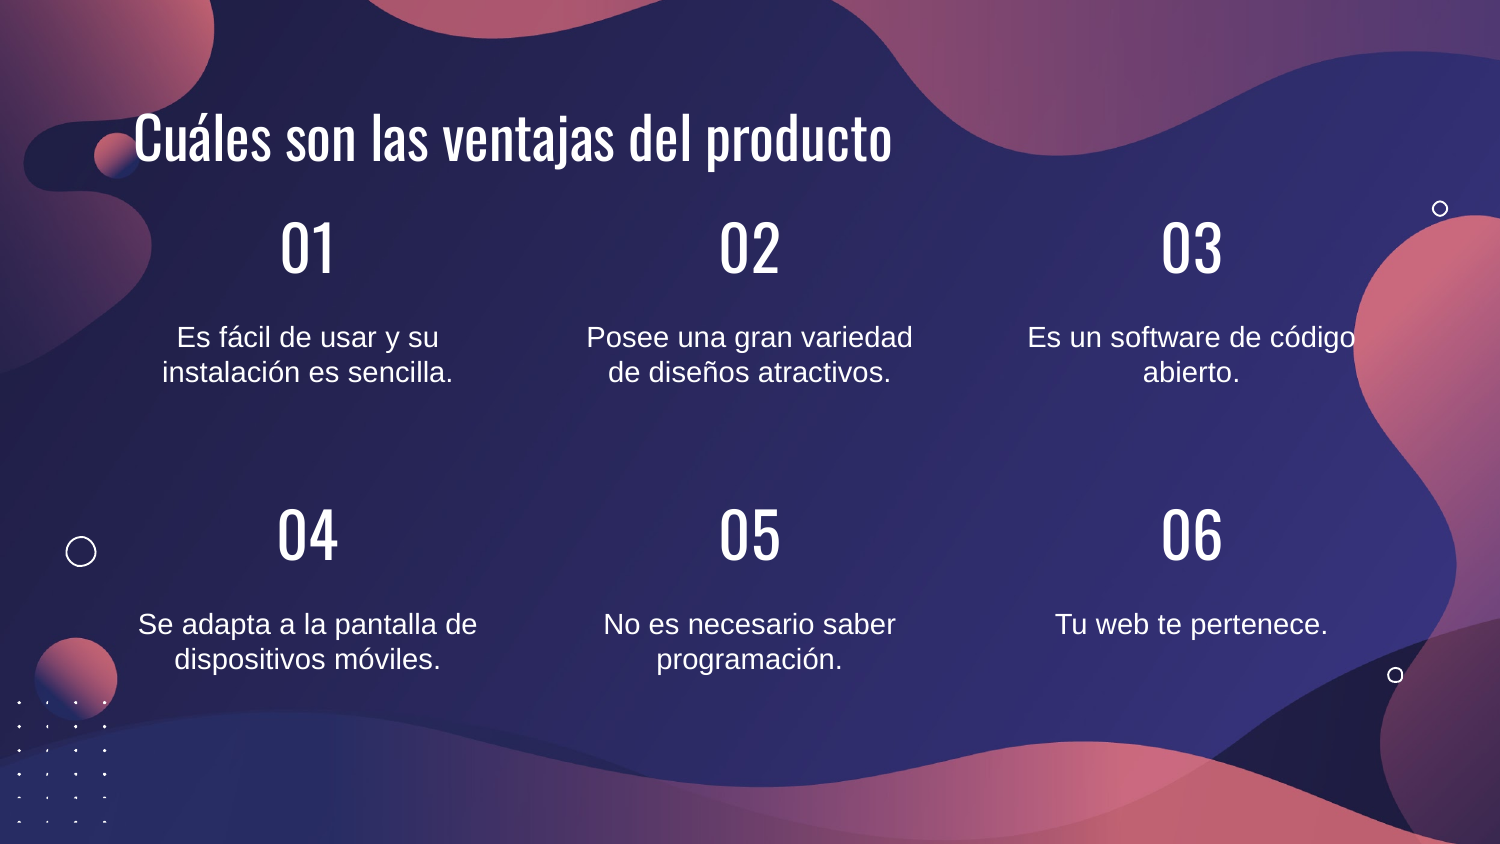

# Cuáles son las ventajas del producto

01
02
03
Es fácil de usar y su instalación es sencilla.
Posee una gran variedad de diseños atractivos.
Es un software de código abierto.
04
05
06
Se adapta a la pantalla de dispositivos móviles.
No es necesario saber programación.
Tu web te pertenece.